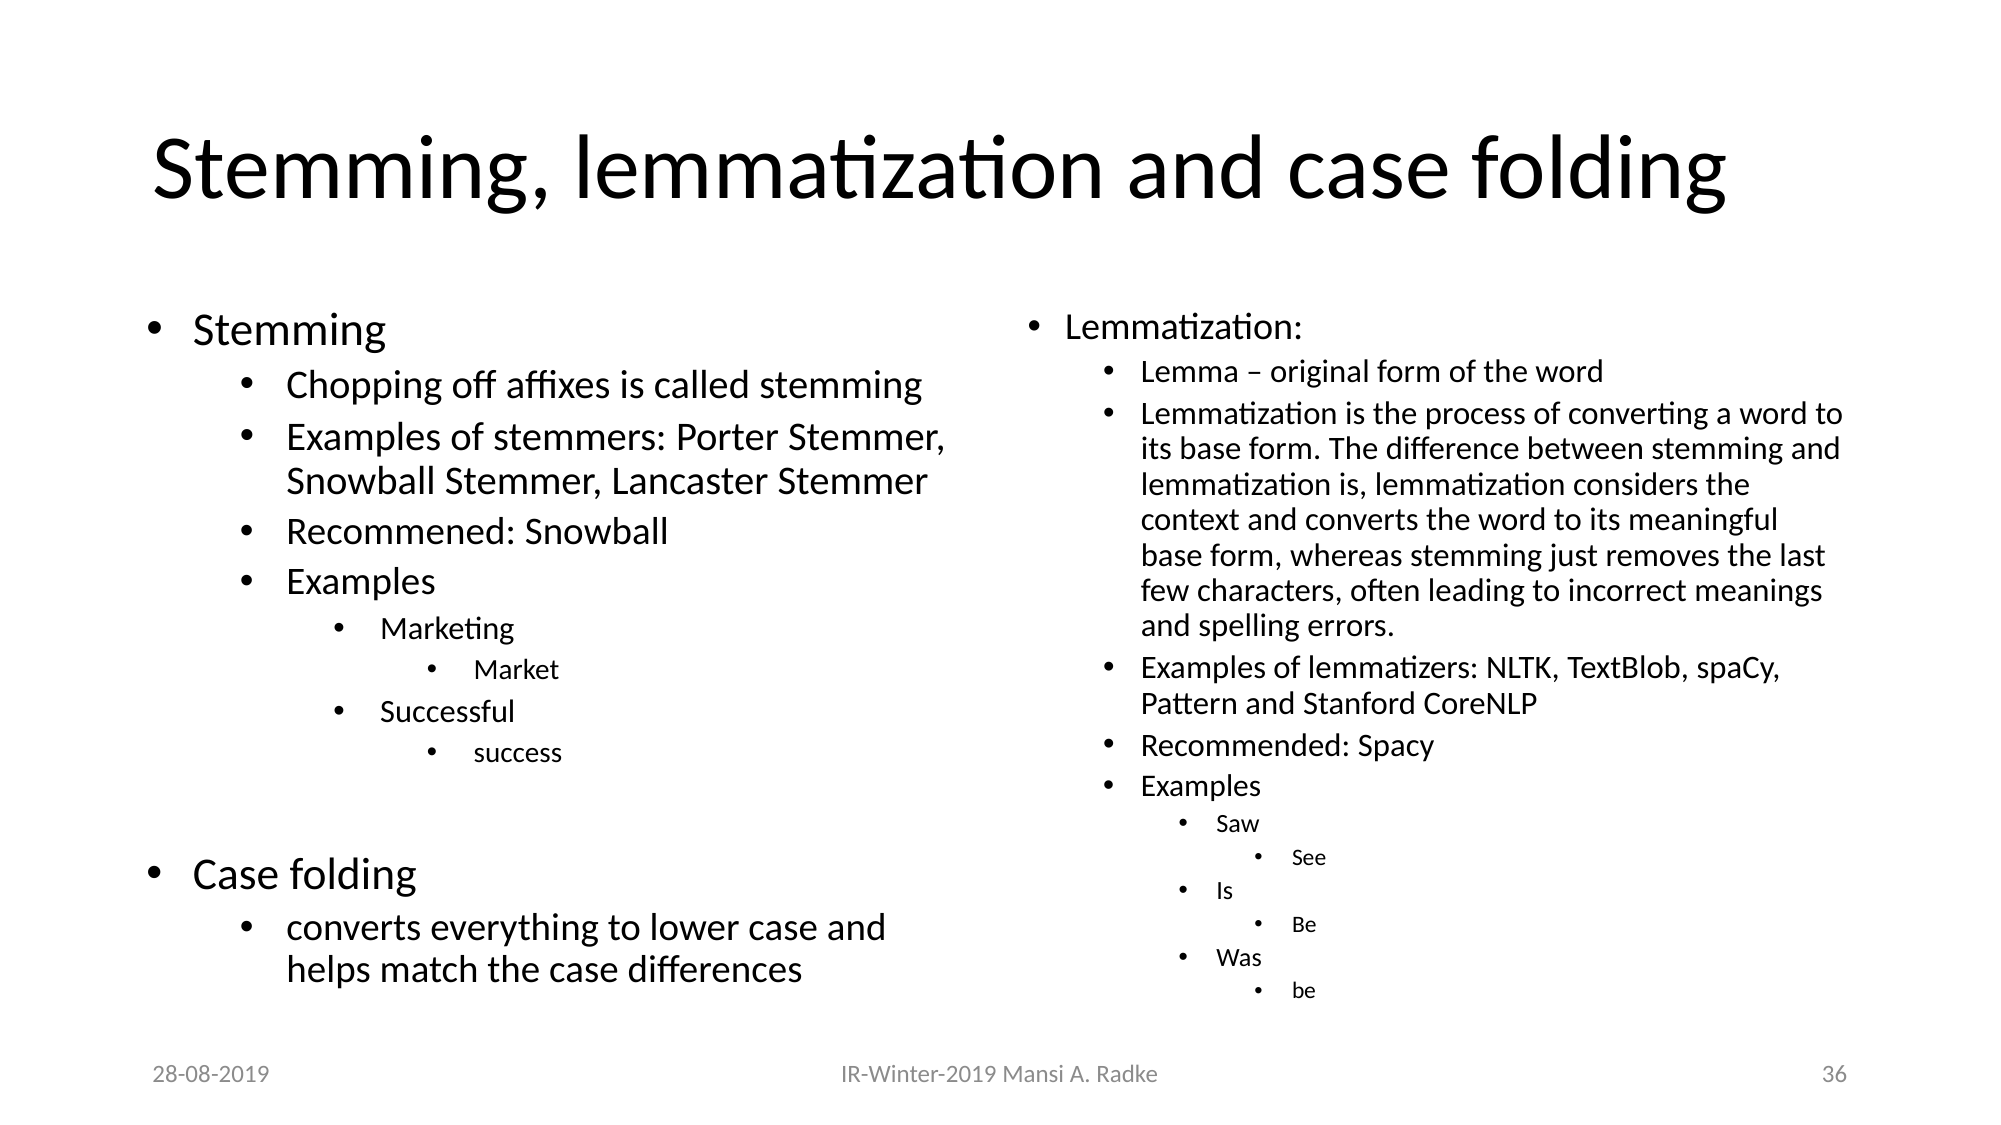

# Stemming, lemmatization and case folding
Stemming
Chopping off affixes is called stemming
Examples of stemmers: Porter Stemmer, Snowball Stemmer, Lancaster Stemmer
Recommened: Snowball
Examples
Marketing
Market
Successful
success

Case folding
converts everything to lower case and helps match the case differences
Lemmatization:
Lemma – original form of the word
Lemmatization is the process of converting a word to its base form. The difference between stemming and lemmatization is, lemmatization considers the context and converts the word to its meaningful base form, whereas stemming just removes the last few characters, often leading to incorrect meanings and spelling errors.
Examples of lemmatizers: NLTK, TextBlob, spaCy, Pattern and Stanford CoreNLP
Recommended: Spacy
Examples
Saw
See
Is
Be
Was
be
28-08-2019
IR-Winter-2019 Mansi A. Radke
36